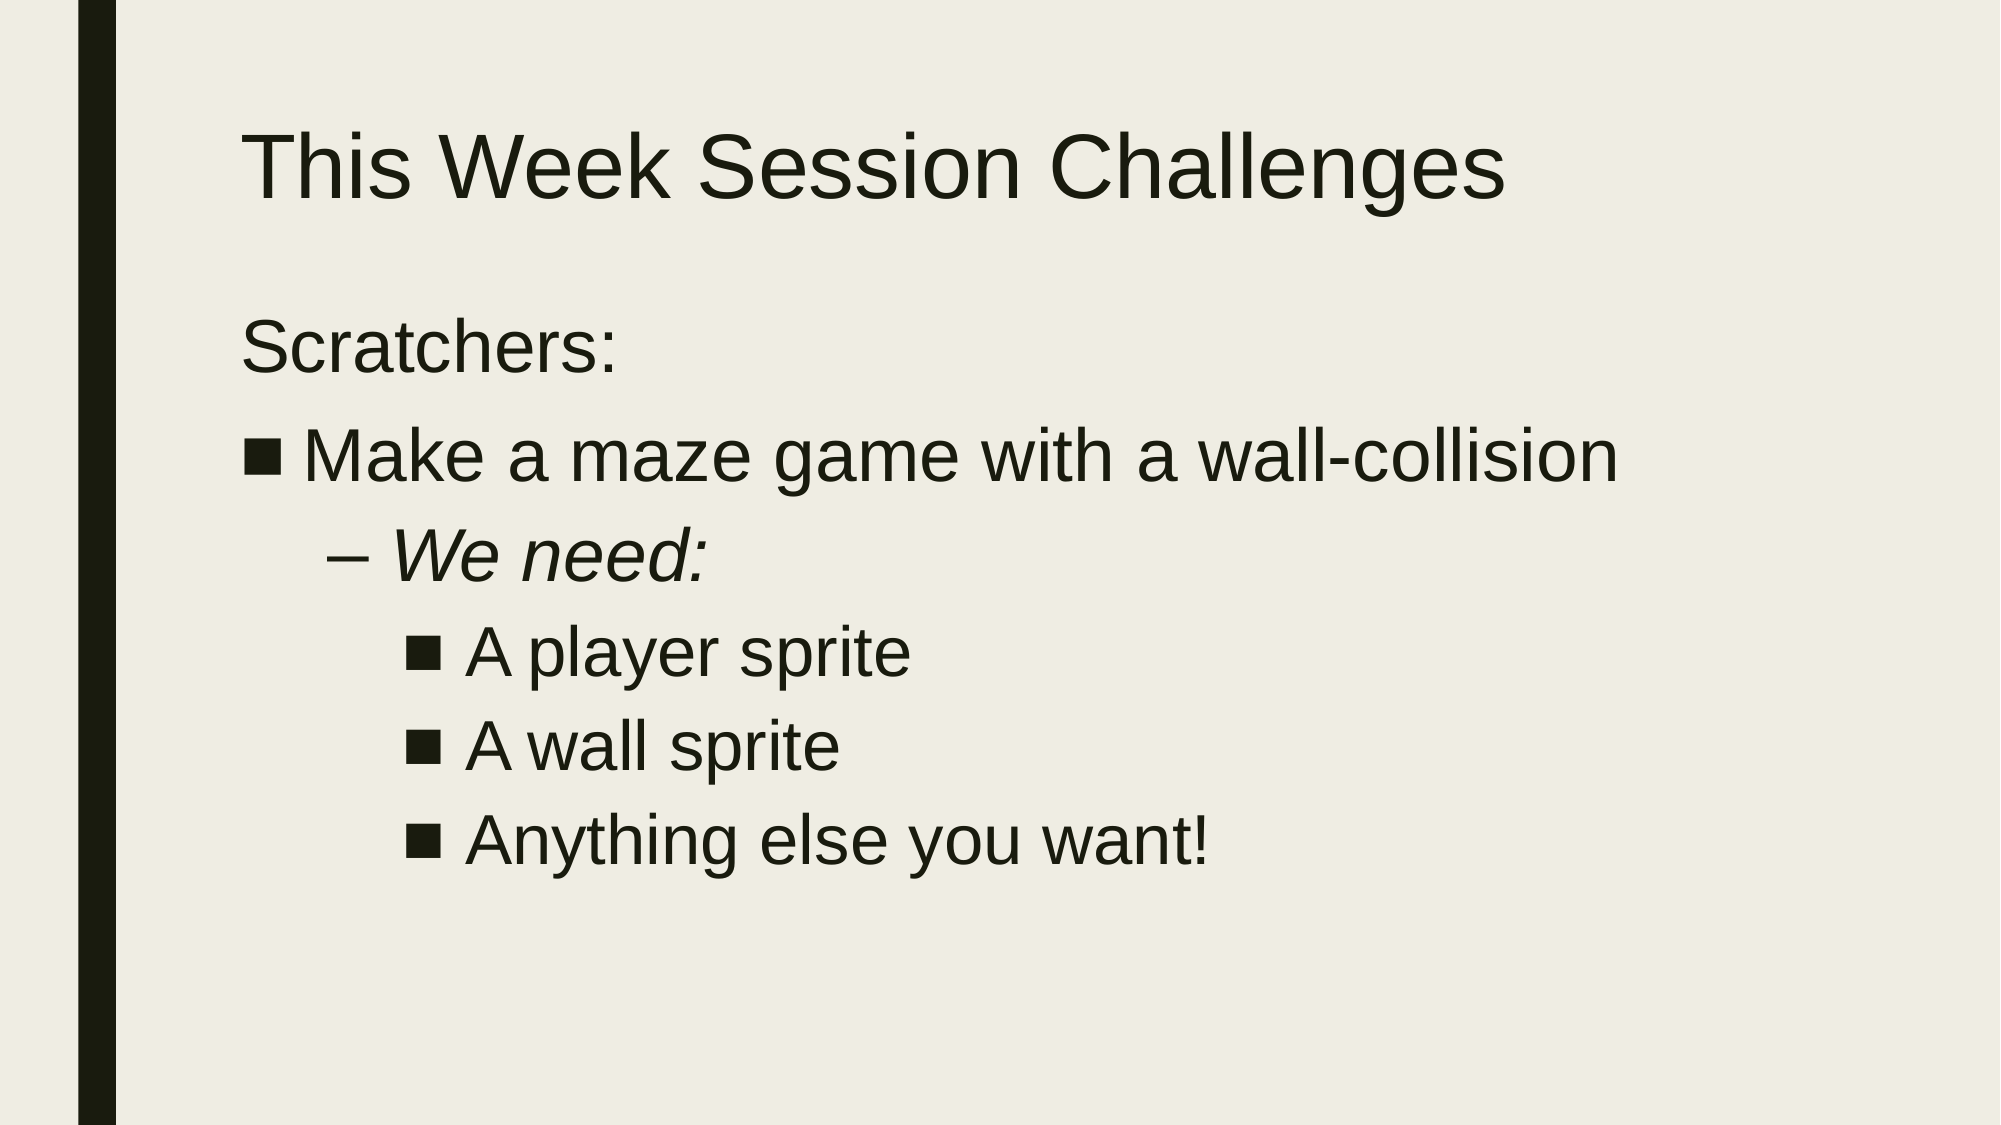

# This Week Session Challenges
Scratchers:
Make a maze game with a wall-collision
We need:
A player sprite
A wall sprite
Anything else you want!